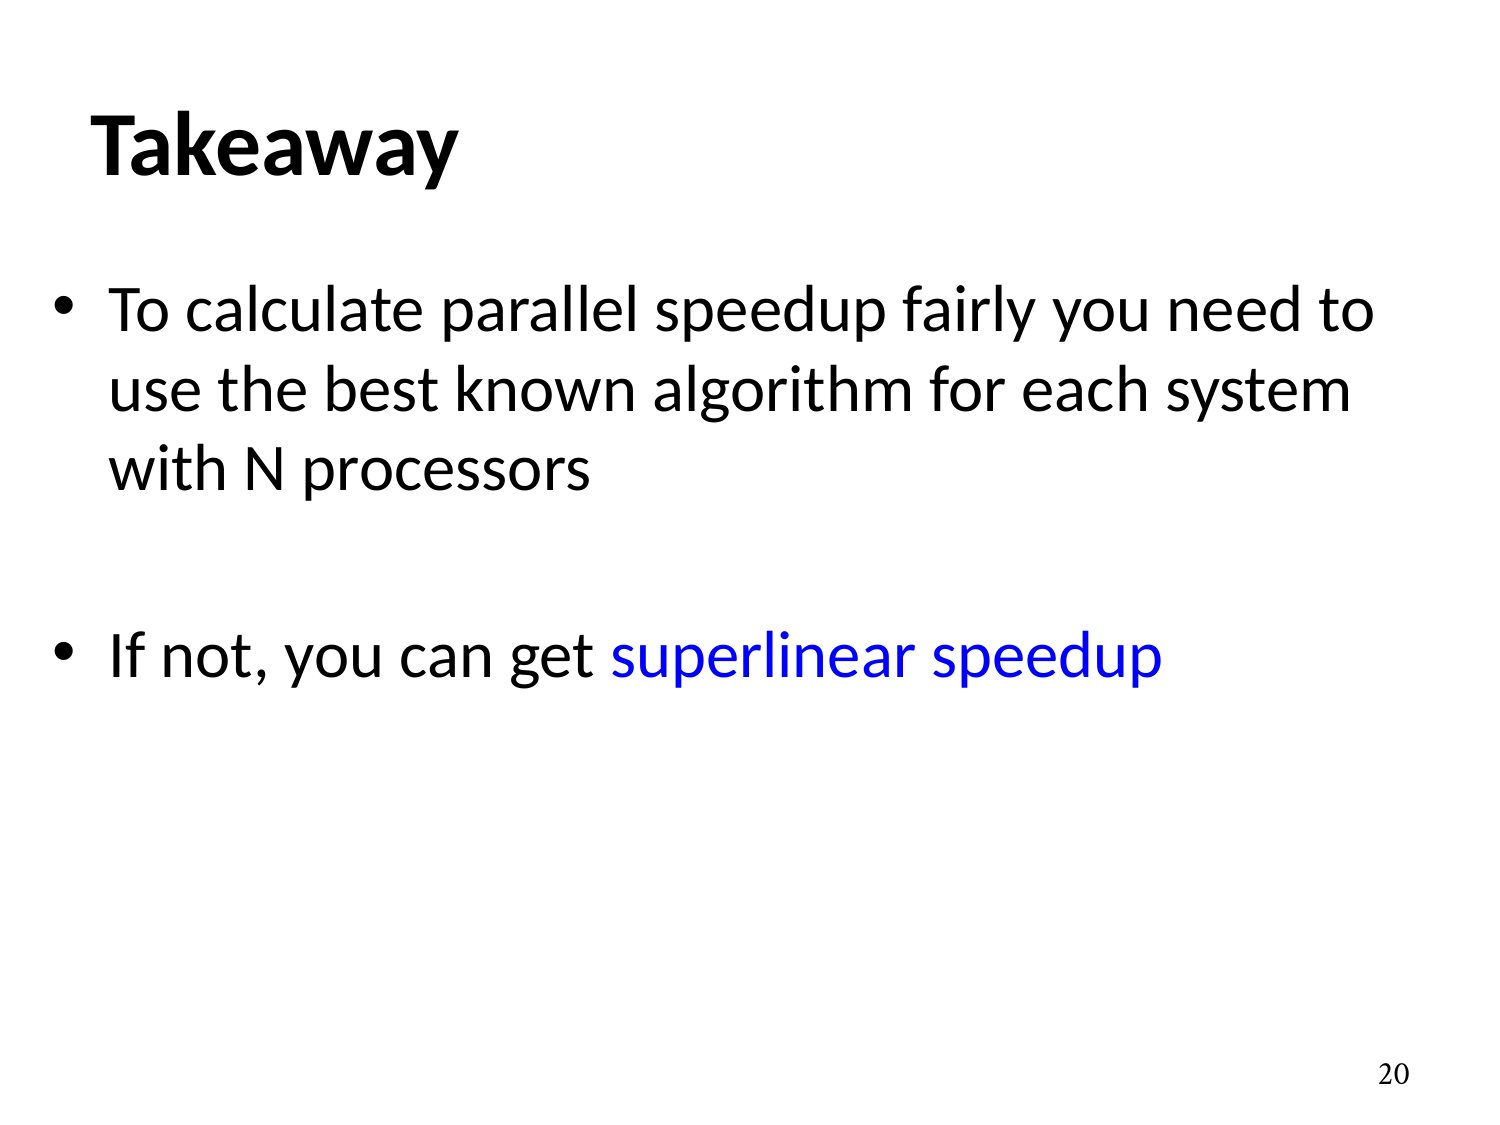

# Takeaway

To calculate parallel speedup fairly you need to use the best known algorithm for each system with N processors

If not, you can get superlinear speedup

20